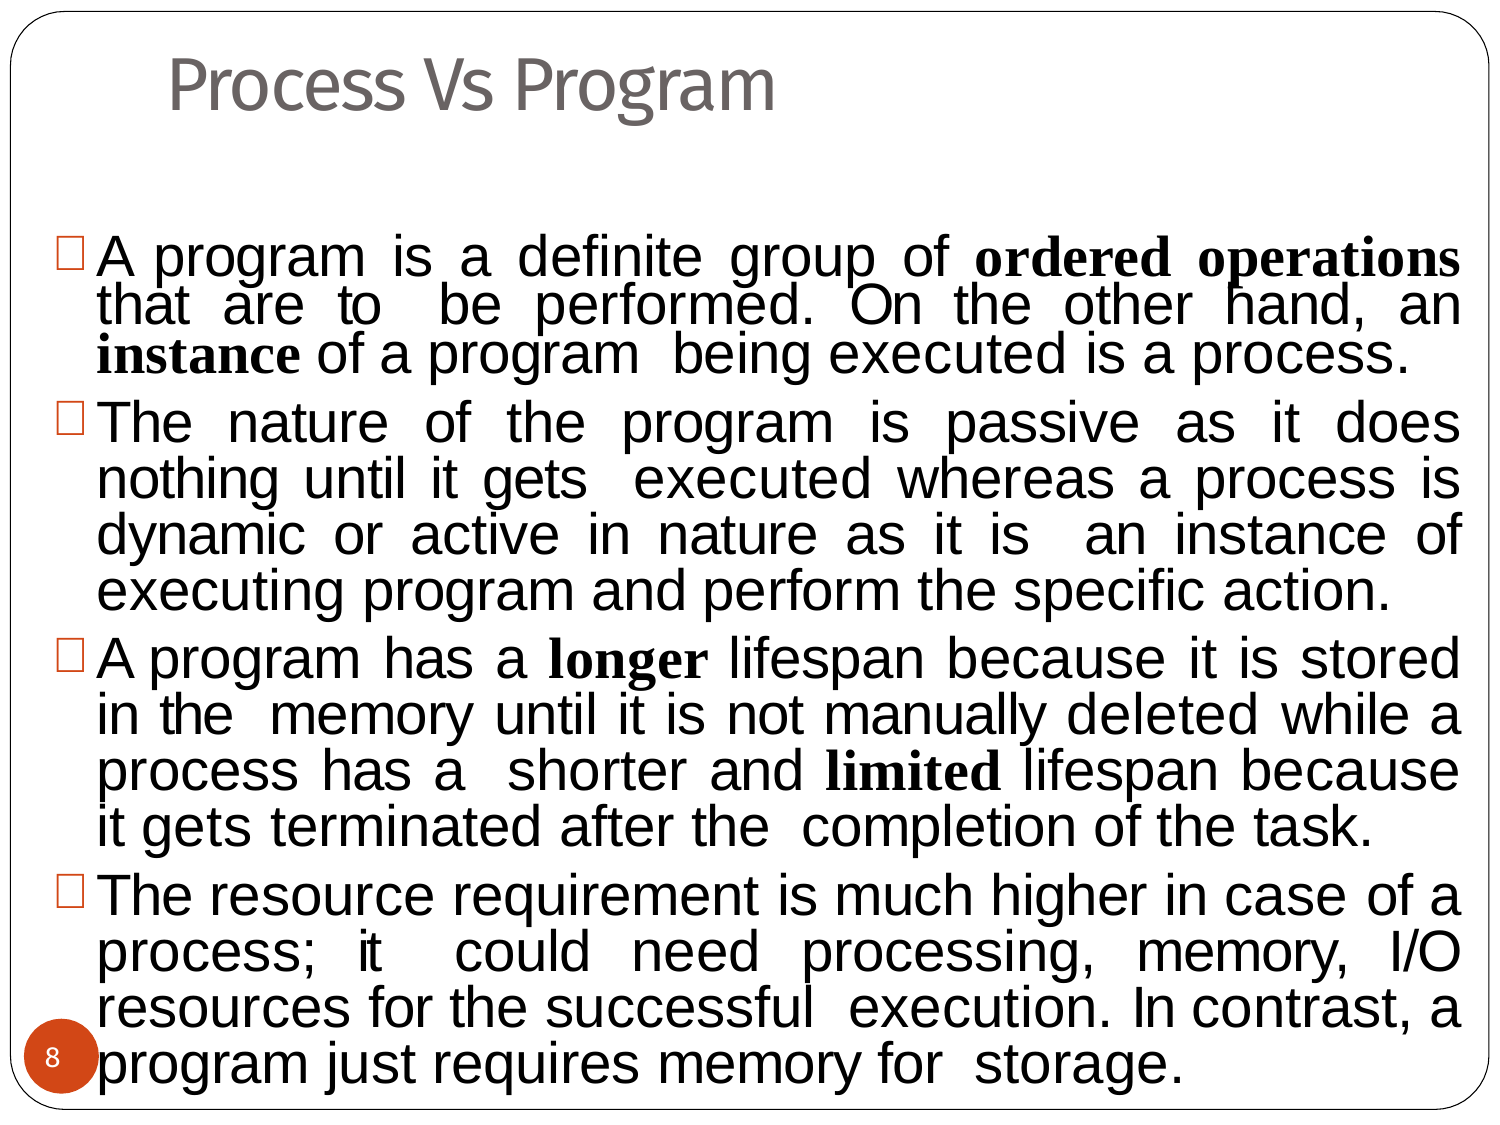

# Process Vs Program
A program is a definite group of ordered operations that are to  be performed. On the other hand, an instance of a program  being executed is a process.
The nature of the program is passive as it does nothing until it gets  executed whereas a process is dynamic or active in nature as it is  an instance of executing program and perform the specific action.
A program has a longer lifespan because it is stored in the  memory until it is not manually deleted while a process has a  shorter and limited lifespan because it gets terminated after the  completion of the task.
The resource requirement is much higher in case of a process; it  could need processing, memory, I/O resources for the successful  execution. In contrast, a program just requires memory for  storage.

8